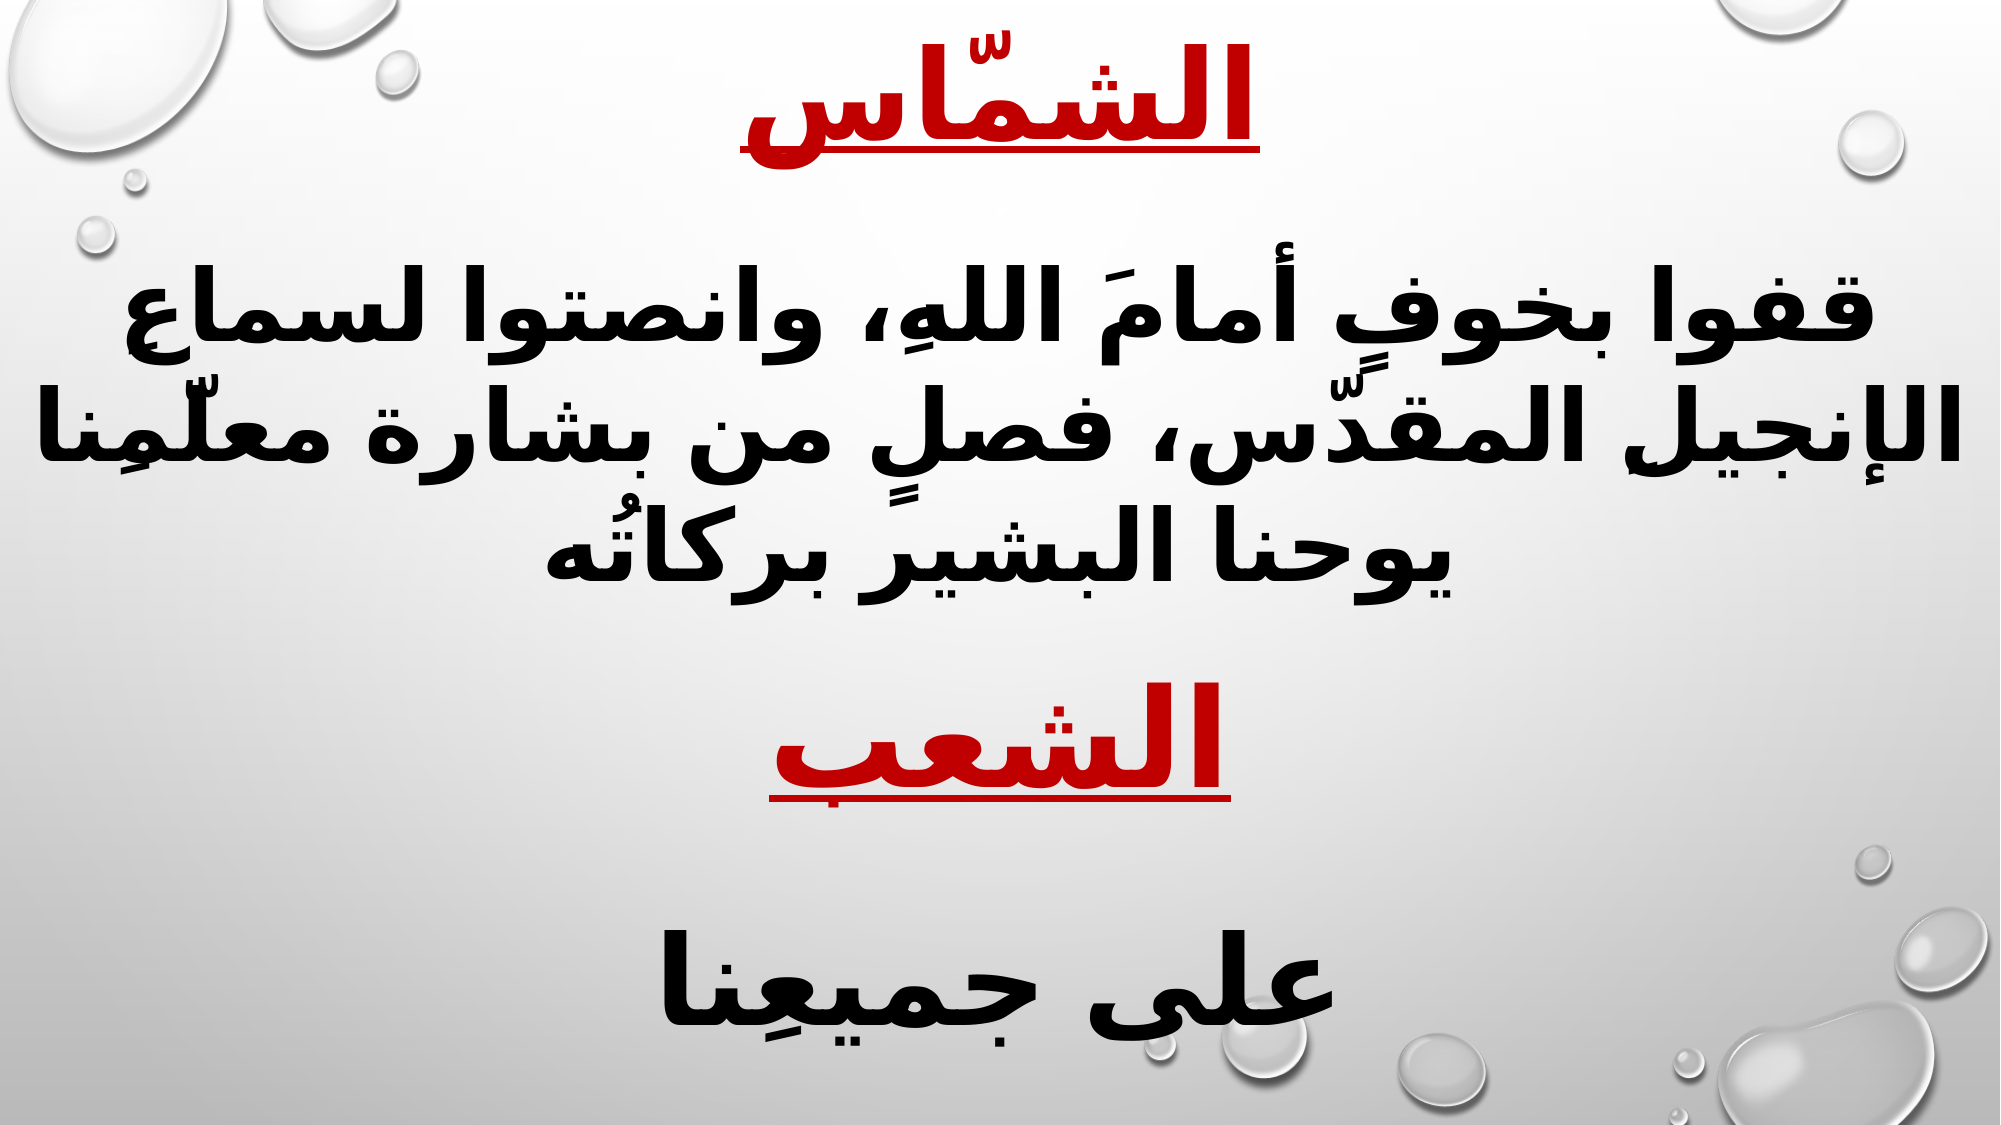

الشمّاس
قفوا بخوفٍ أمامَ اللهِ، وانصتوا لسماعِ الإنجيلِ المقدّس، فصلٍ من بشارة معلّمِنا يوحنا البشير بركاتُه
الشعب
على جميعِنا